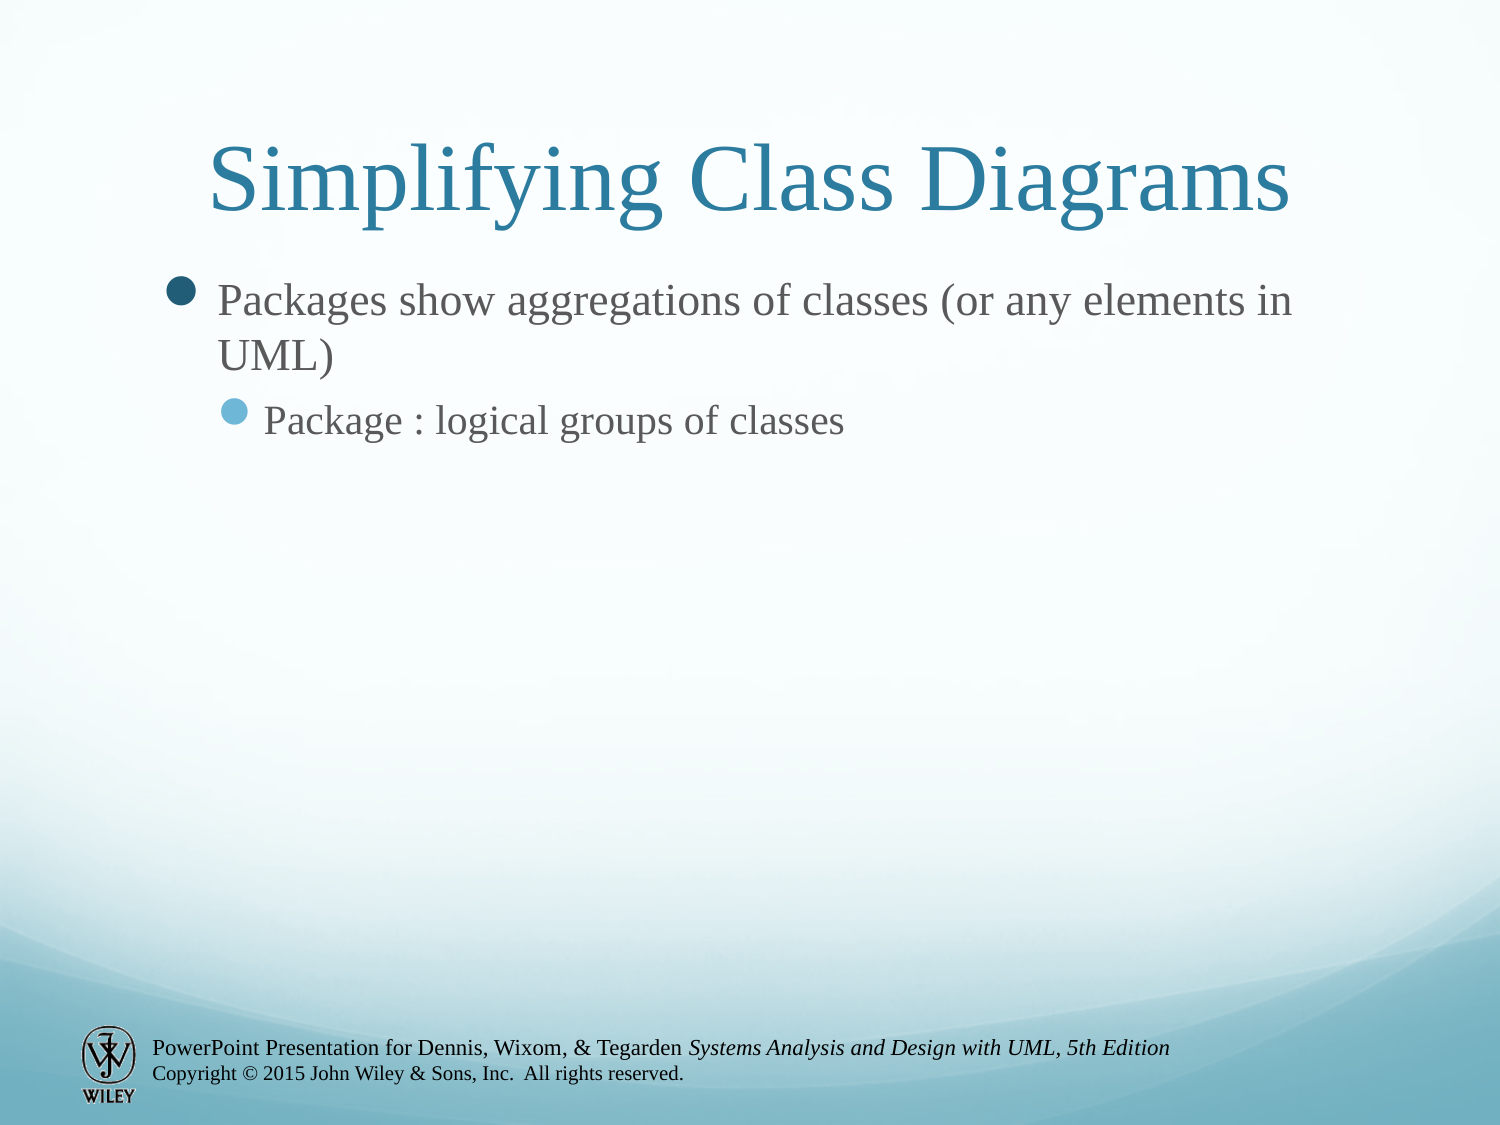

# Simplifying Class Diagrams
Packages show aggregations of classes (or any elements in UML)
Package : logical groups of classes